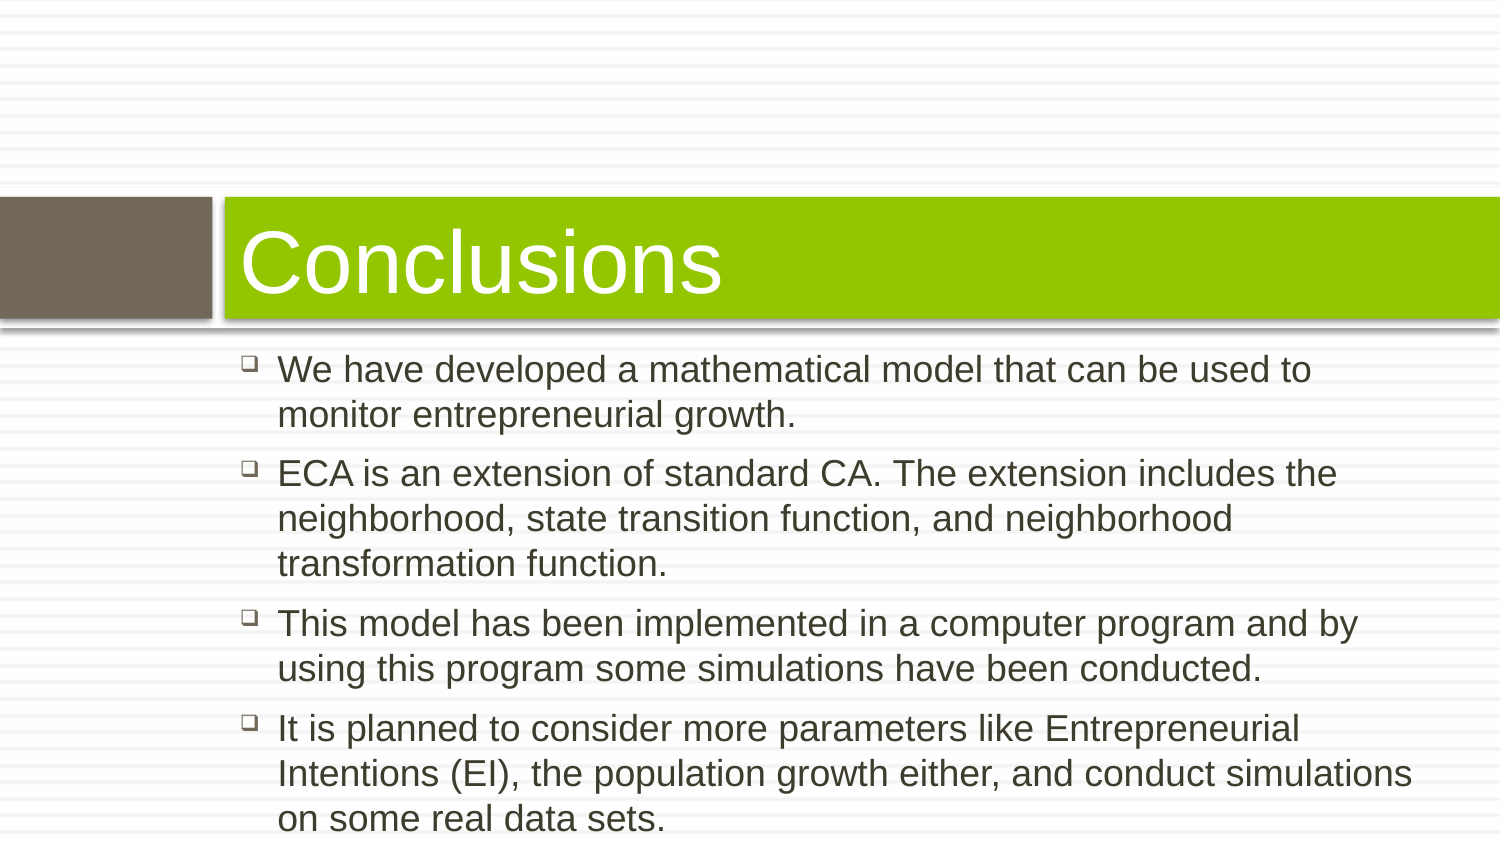

# Conclusions
We have developed a mathematical model that can be used to monitor entrepreneurial growth.
ECA is an extension of standard CA. The extension includes the neighborhood, state transition function, and neighborhood transformation function.
This model has been implemented in a computer program and by using this program some simulations have been conducted.
It is planned to consider more parameters like Entrepreneurial Intentions (EI), the population growth either, and conduct simulations on some real data sets.